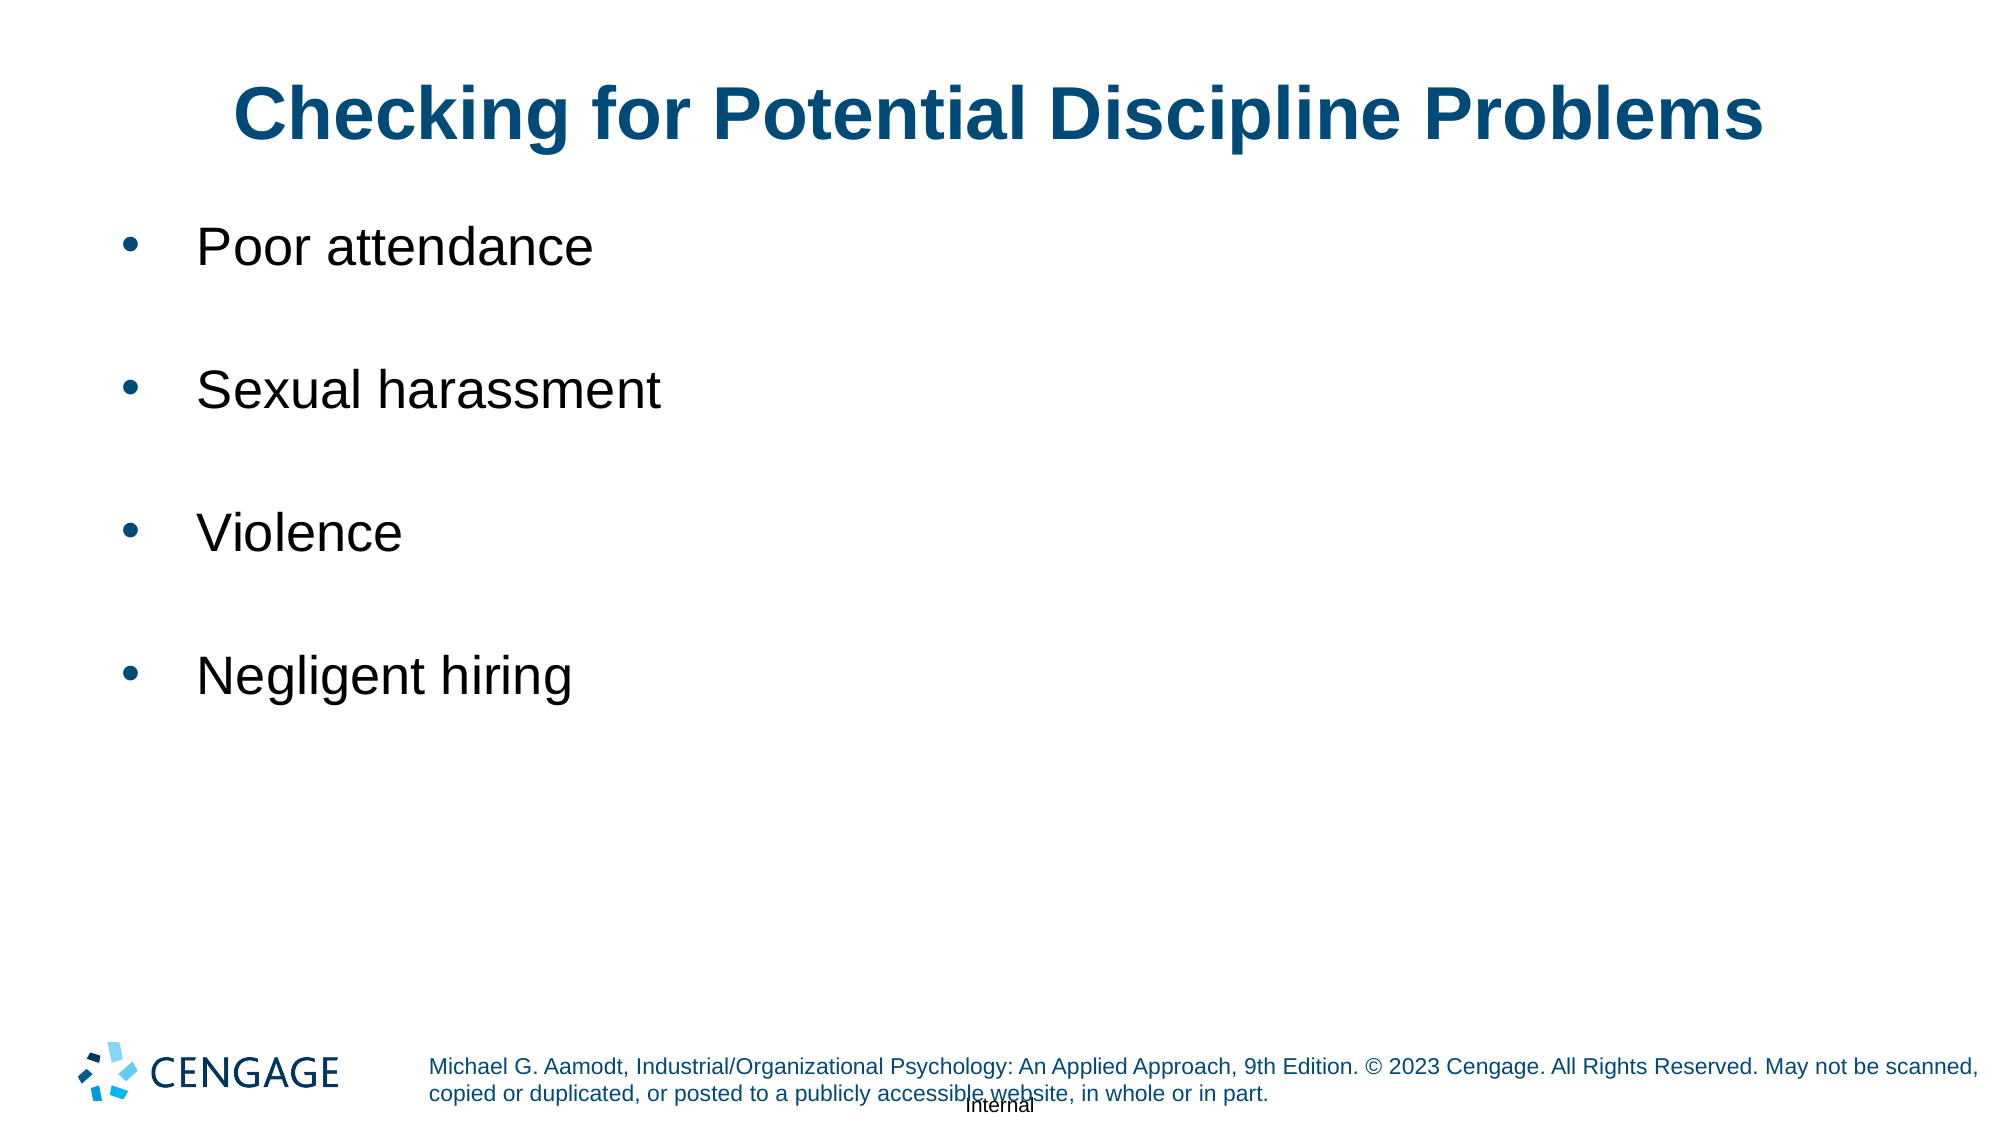

# Checking for Potential Discipline Problems
Poor attendance
Sexual harassment
Violence
Negligent hiring